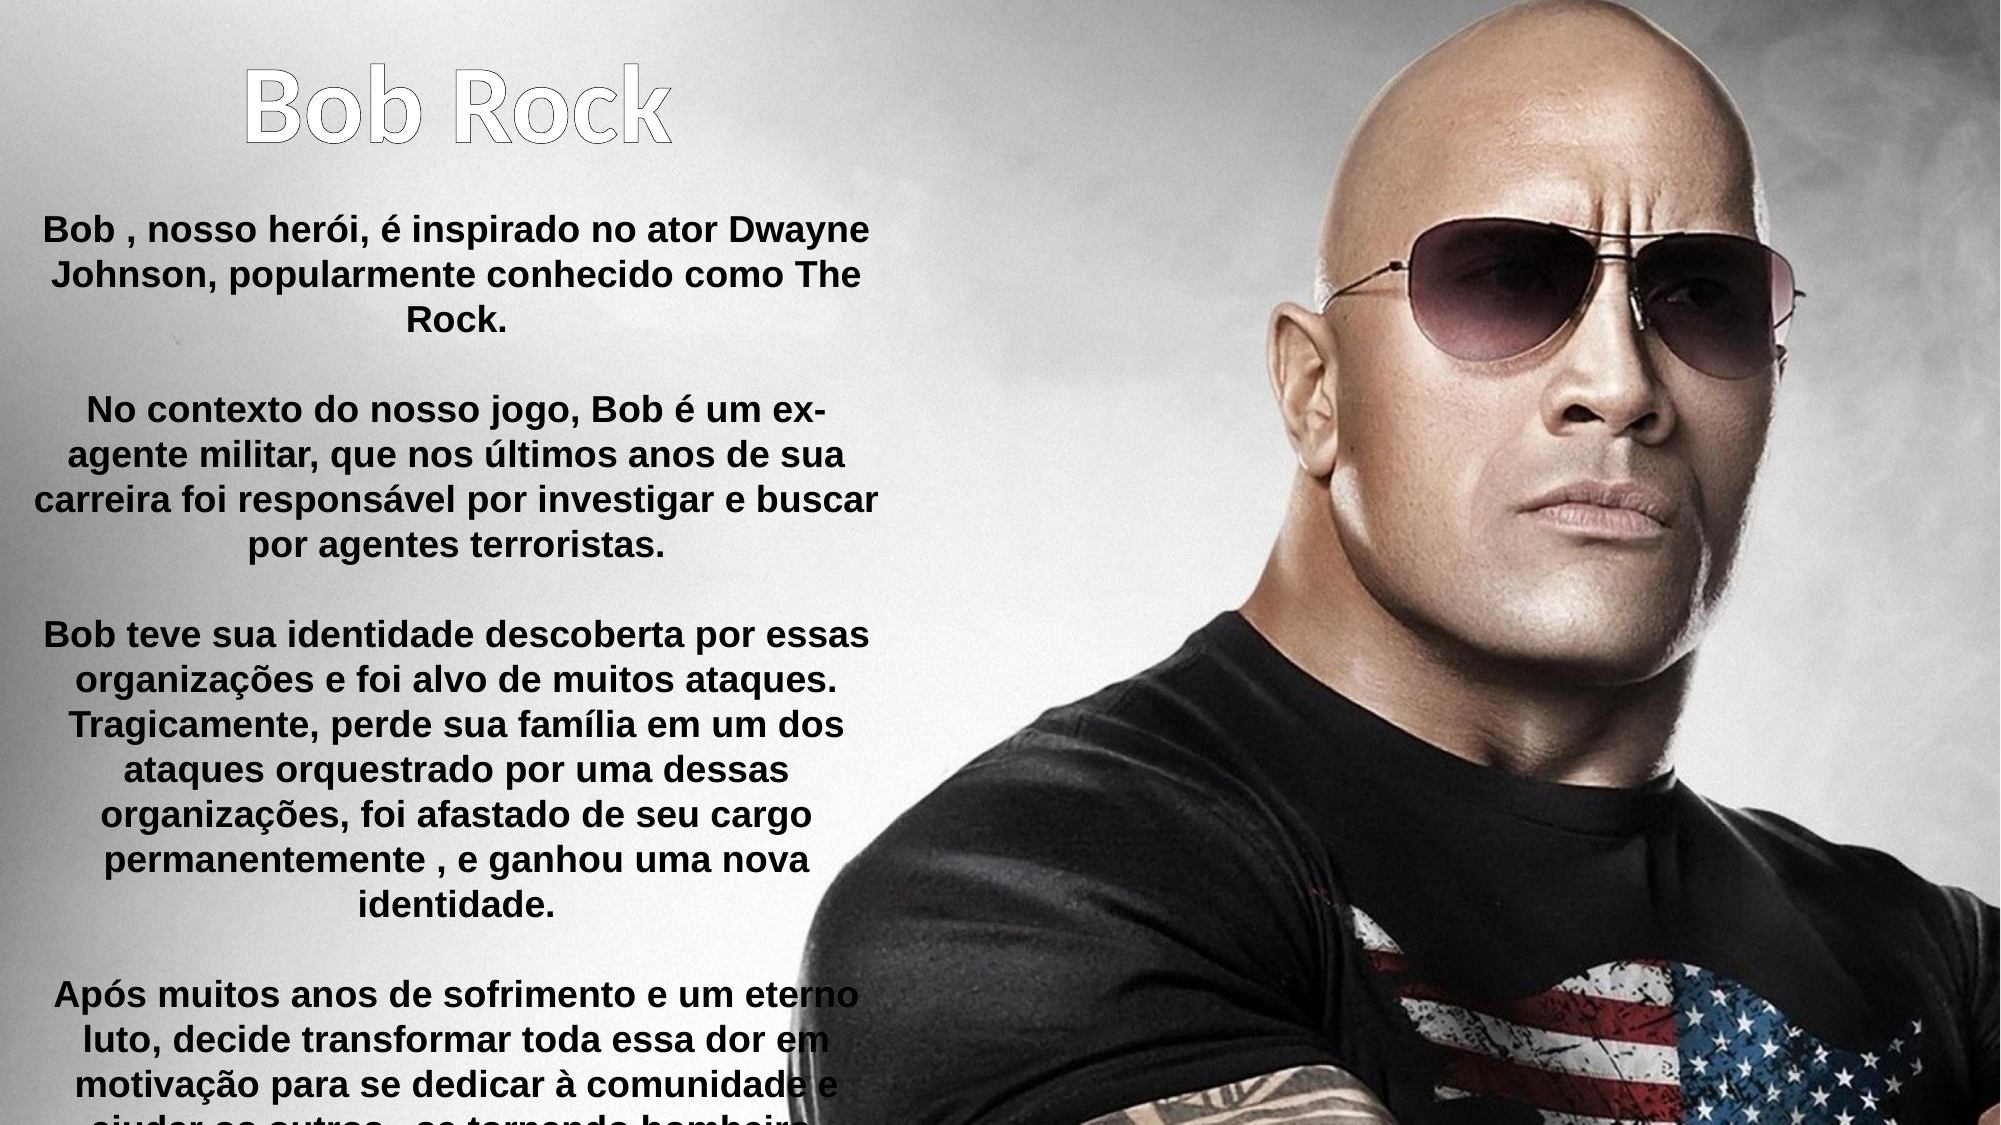

Bob Rock
Bob , nosso herói, é inspirado no ator Dwayne Johnson, popularmente conhecido como The Rock.

No contexto do nosso jogo, Bob é um ex-agente militar, que nos últimos anos de sua carreira foi responsável por investigar e buscar  por agentes terroristas.

Bob teve sua identidade descoberta por essas organizações e foi alvo de muitos ataques. Tragicamente, perde sua família em um dos ataques orquestrado por uma dessas organizações, foi afastado de seu cargo permanentemente , e ganhou uma nova identidade.

Após muitos anos de sofrimento e um eterno luto, decide transformar toda essa dor em motivação para se dedicar à comunidade e ajudar os outros , se tornando bombeiro.